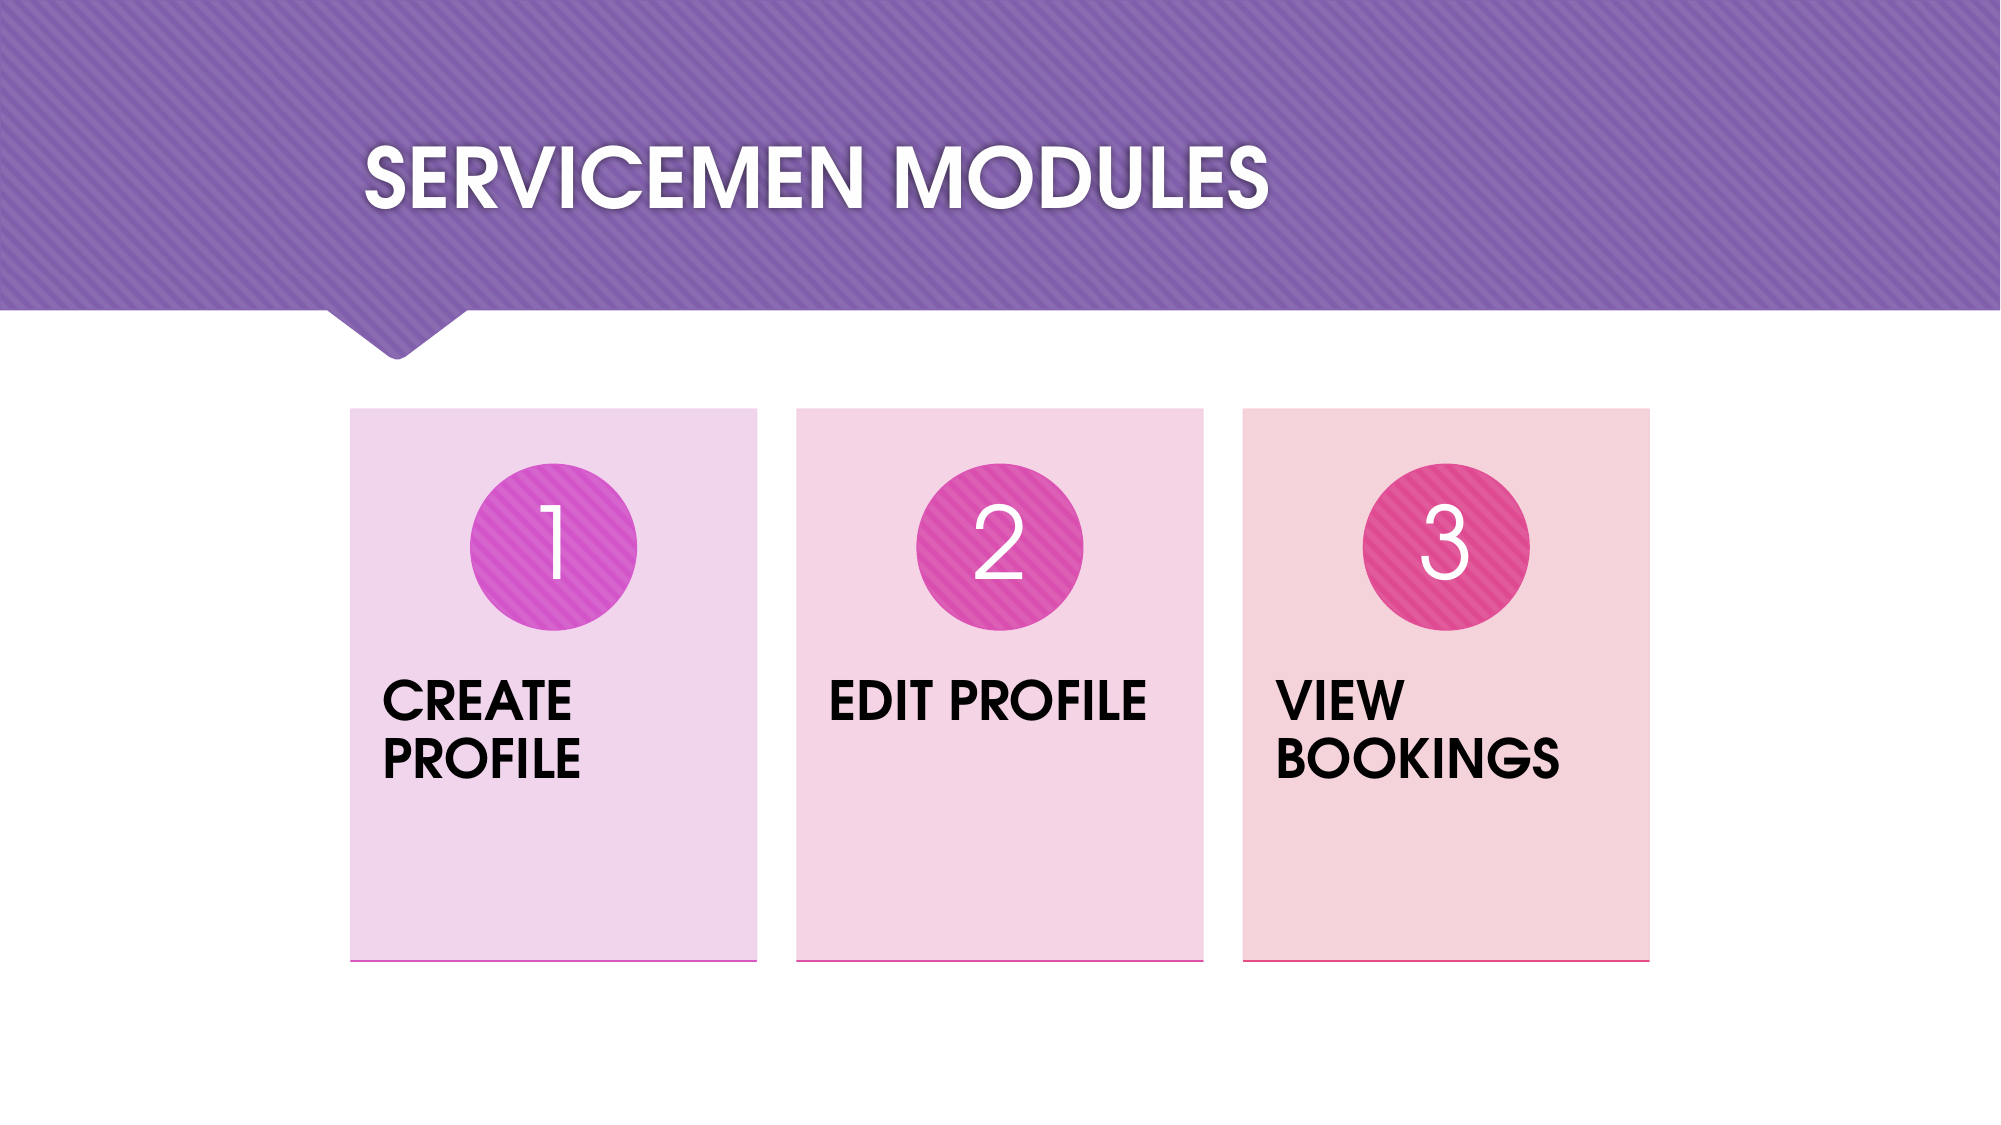

# SERVICEMEN MODULES
CREATE PROFILE
1
EDIT PROFILE
2
VIEW BOOKINGS
3